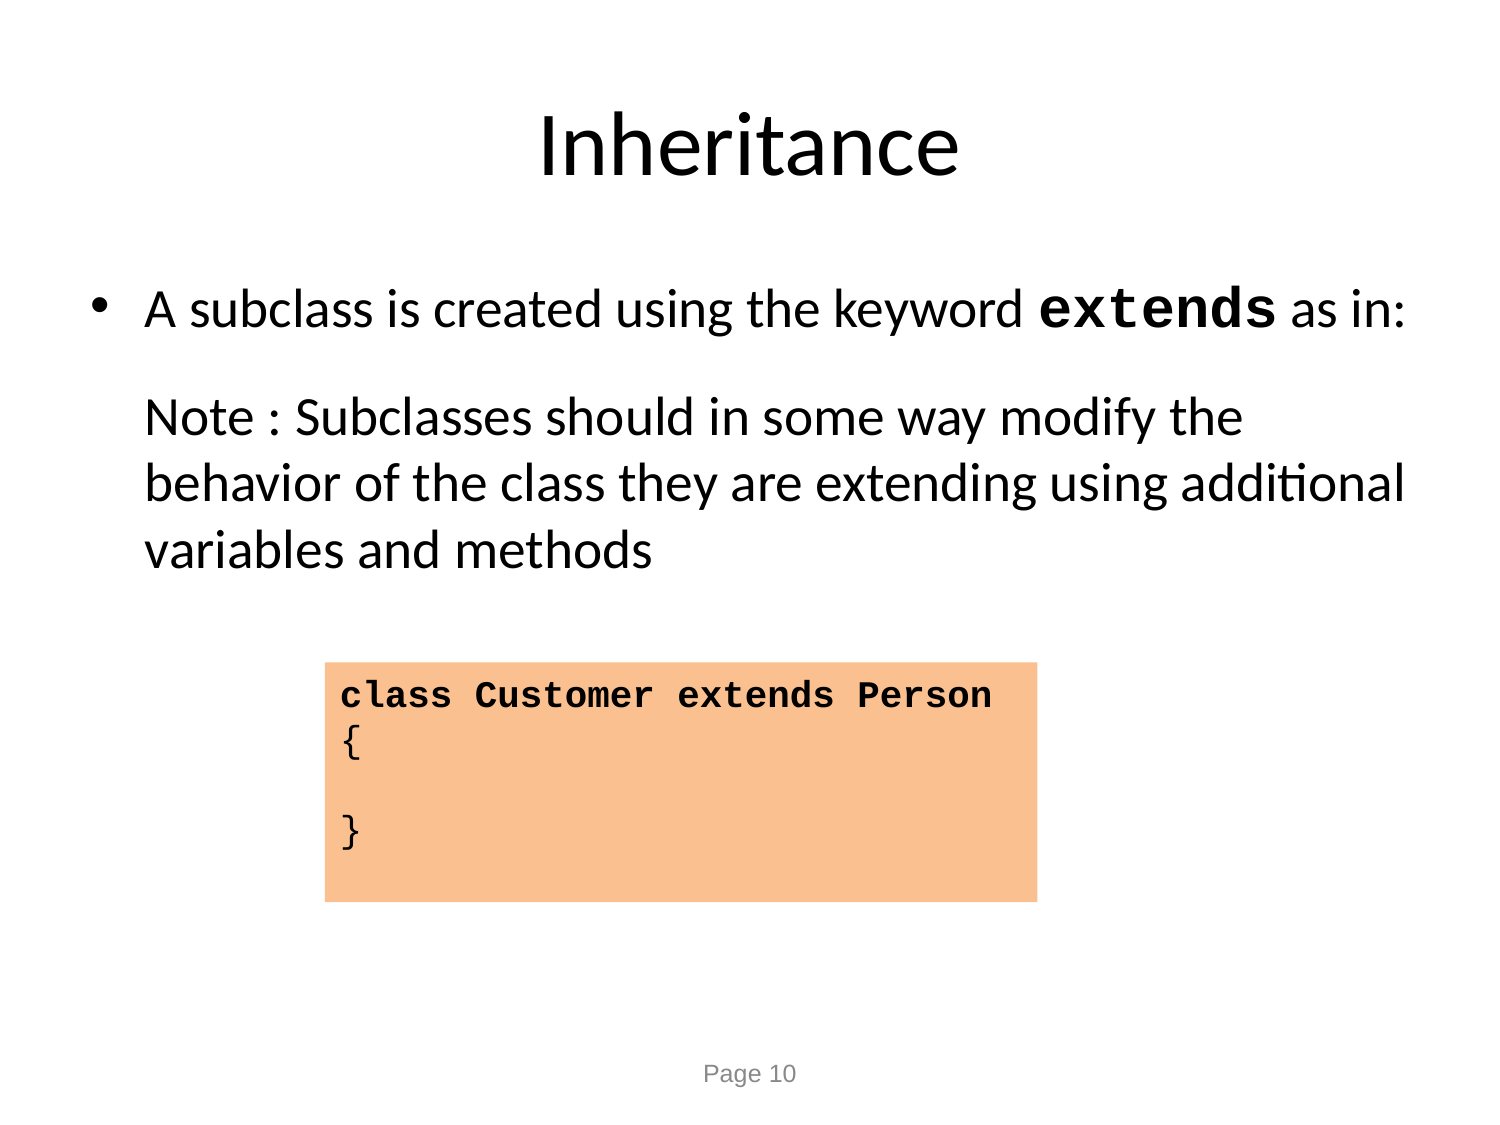

# Inheritance
A subclass is created using the keyword extends as in:
Note : Subclasses should in some way modify the behavior of the class they are extending using additional variables and methods

class Customer extends Person
{
}

Page 10